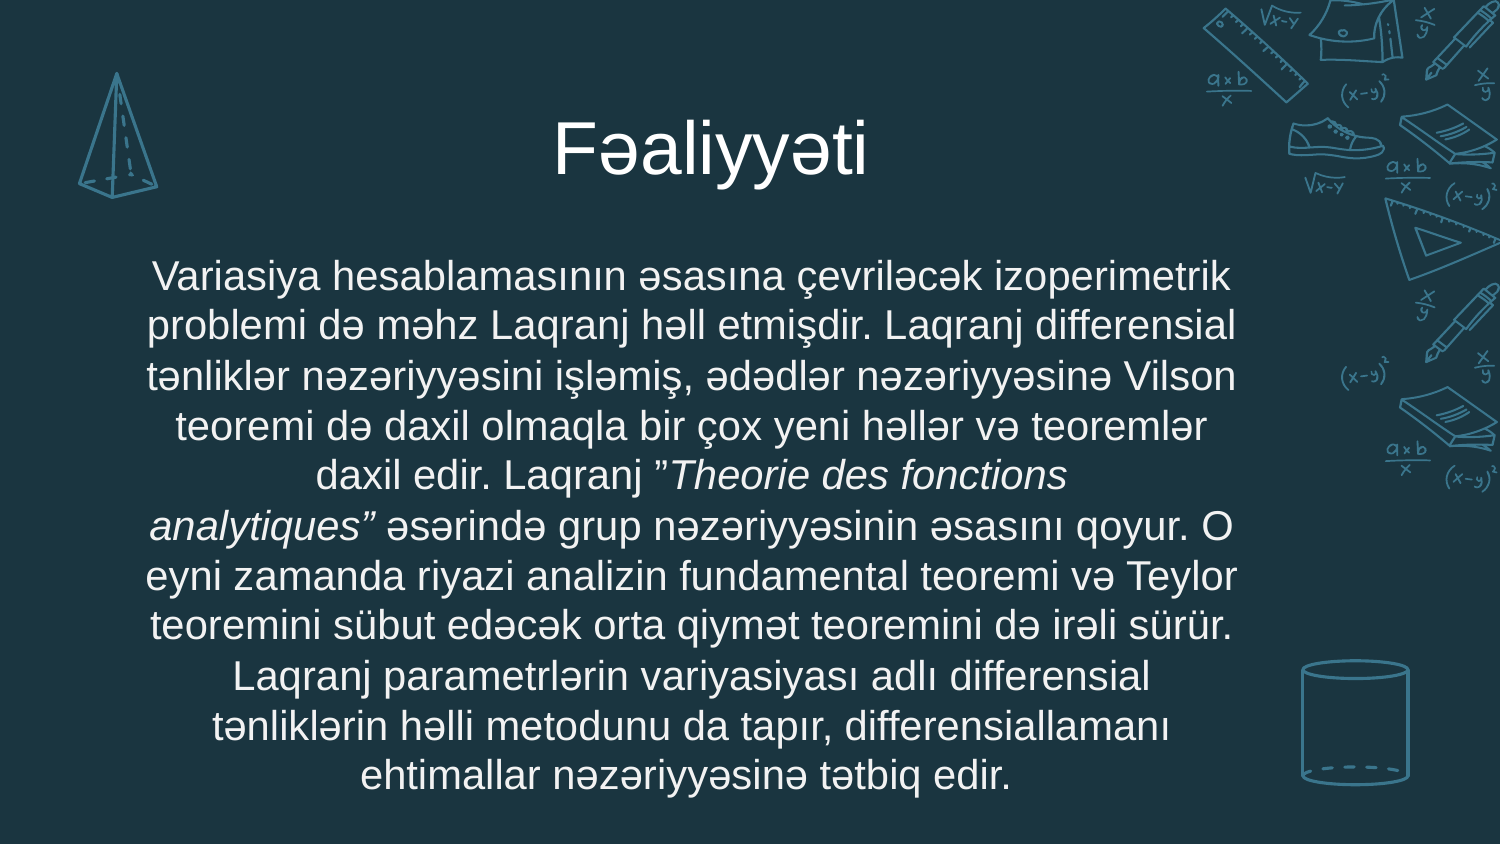

# Fəaliyyəti
Variasiya hesablamasının əsasına çevriləcək izoperimetrik problemi də məhz Laqranj həll etmişdir. Laqranj differensial tənliklər nəzəriyyəsini işləmiş, ədədlər nəzəriyyəsinə Vilson teoremi də daxil olmaqla bir çox yeni həllər və teoremlər daxil edir. Laqranj ”Theorie des fonctions analytiques” əsərində grup nəzəriyyəsinin əsasını qoyur. O eyni zamanda riyazi analizin fundamental teoremi və Teylor teoremini sübut edəcək orta qiymət teoremini də irəli sürür. Laqranj parametrlərin variyasiyası adlı differensial tənliklərin həlli metodunu da tapır, differensiallamanı ehtimallar nəzəriyyəsinə tətbiq edir.